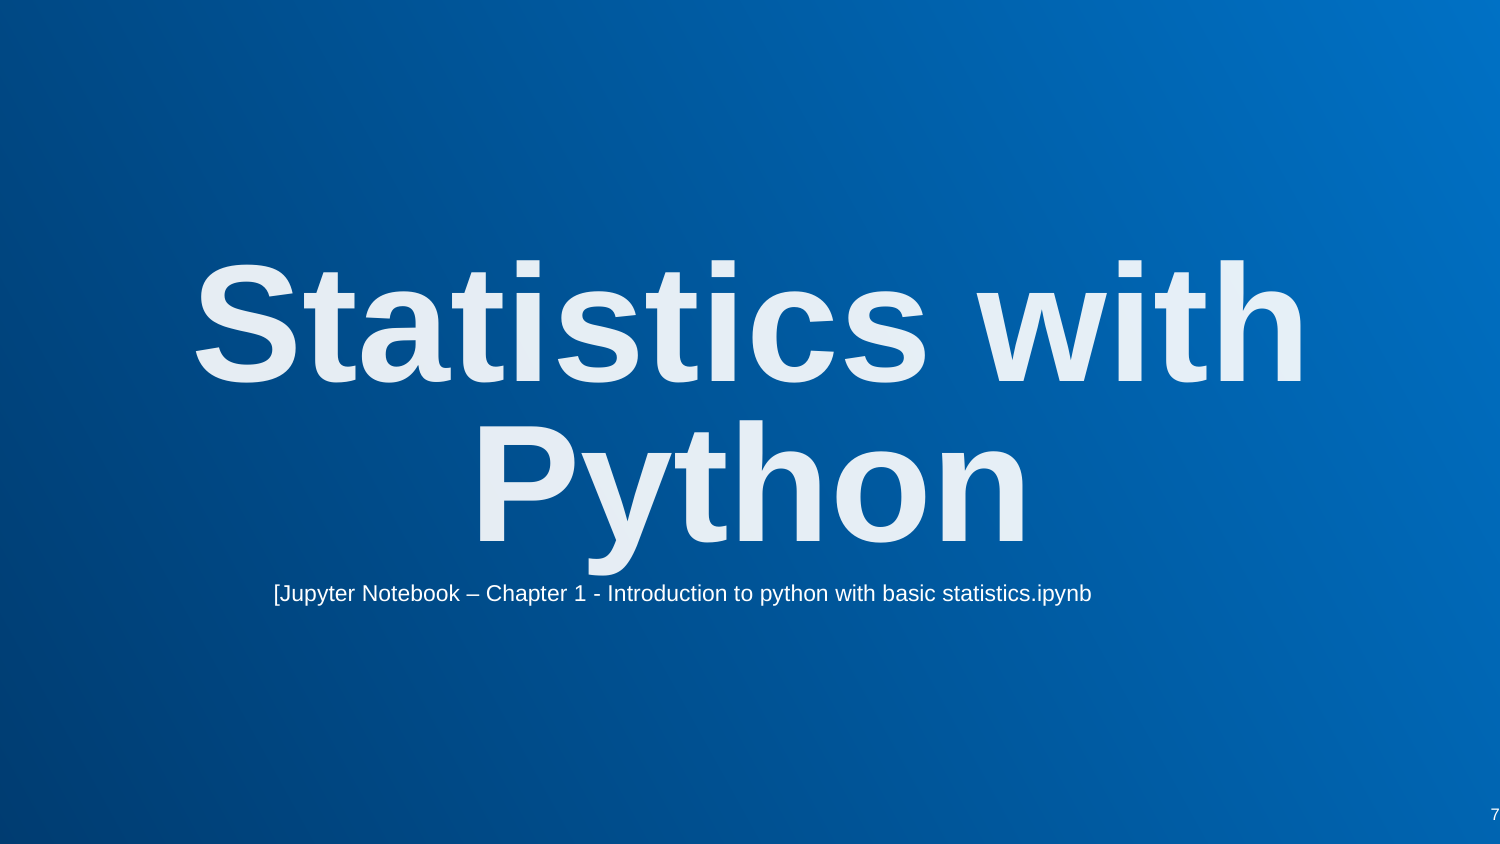

# Statistics with Python
[Jupyter Notebook – Chapter 1 - Introduction to python with basic statistics.ipynb
7